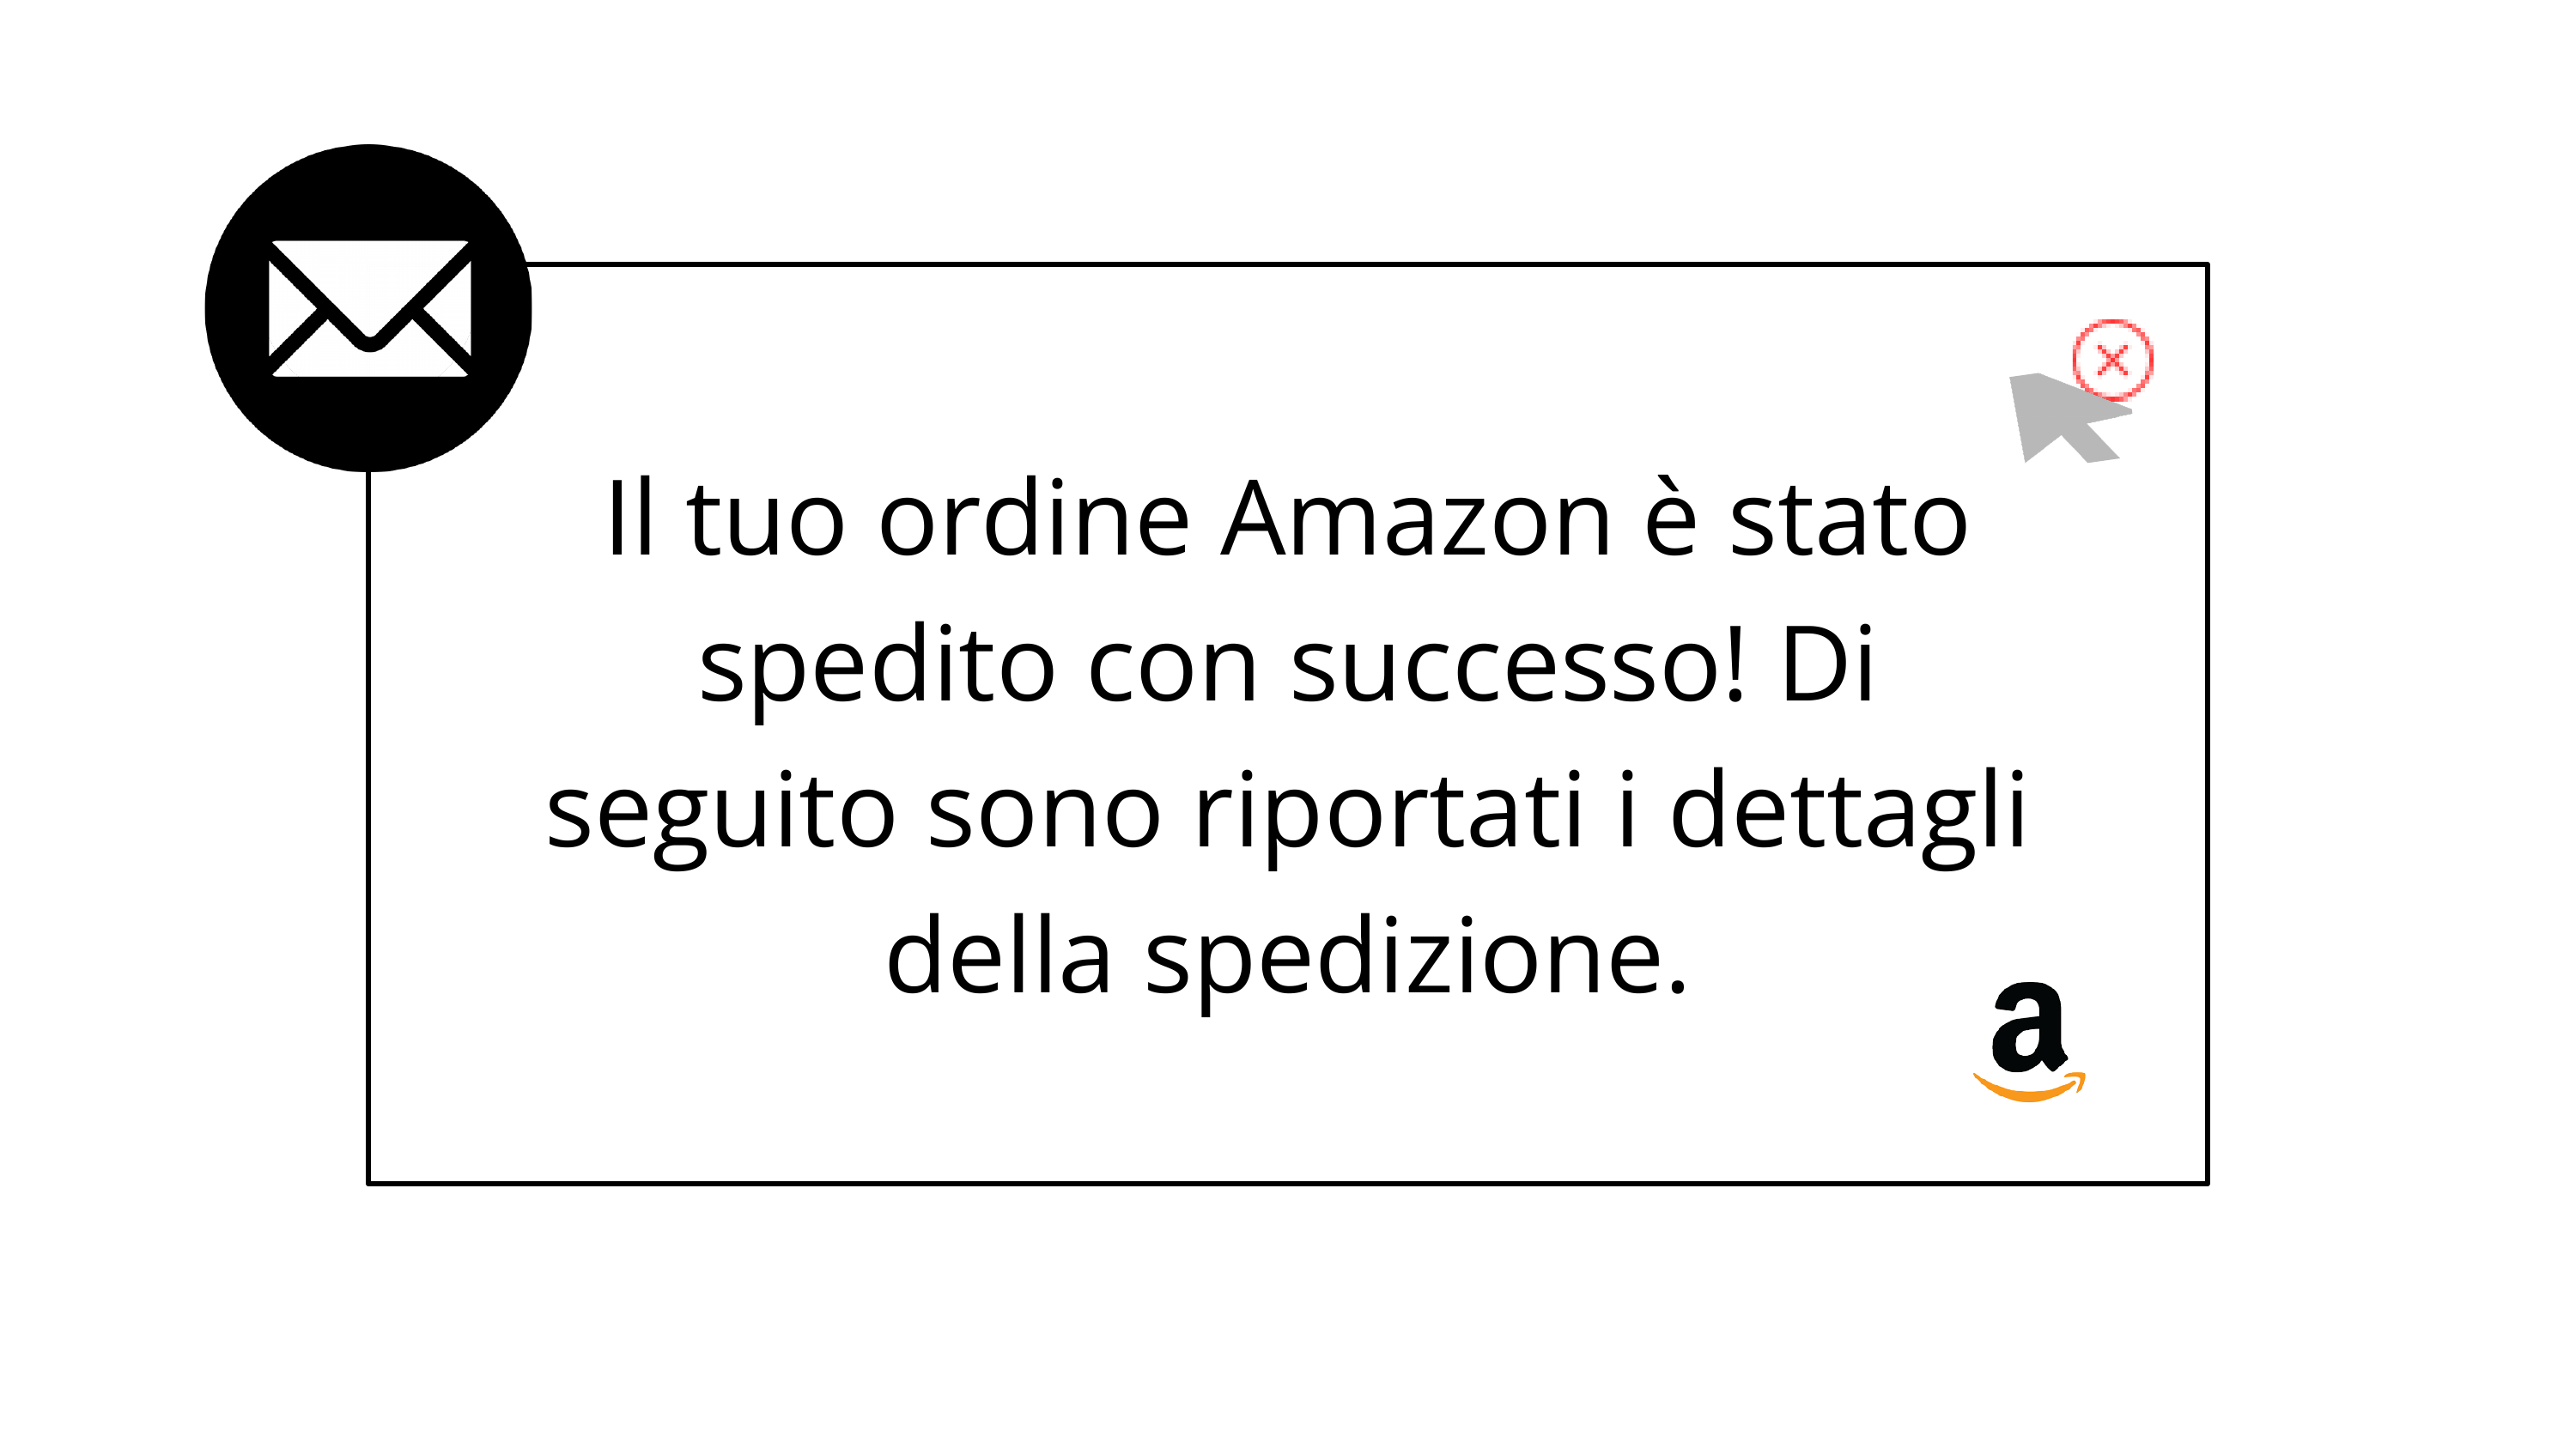

Il tuo ordine Amazon è stato spedito con successo! Di seguito sono riportati i dettagli della spedizione.